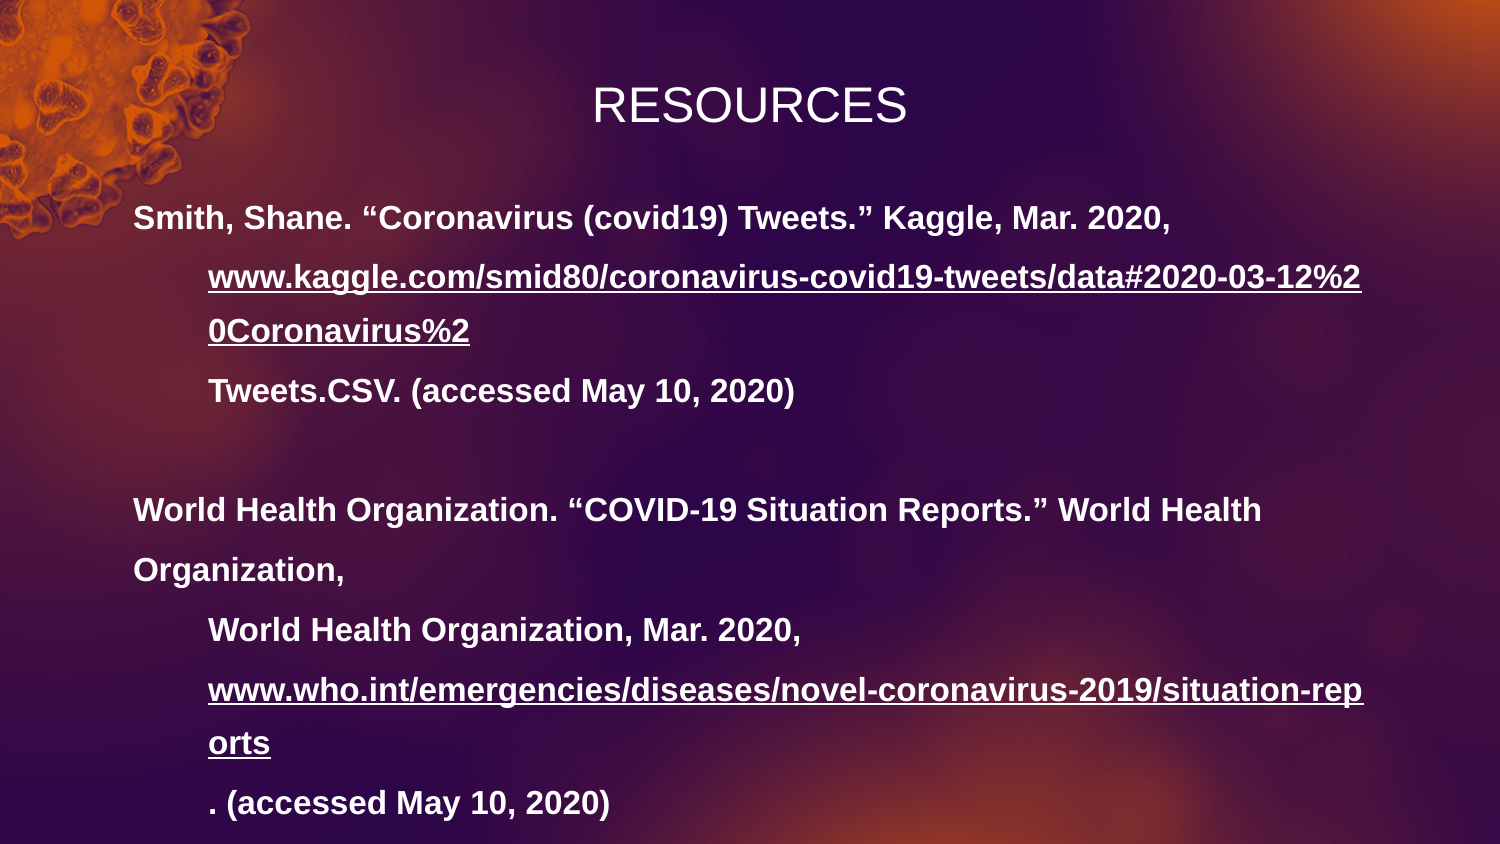

# RESOURCES
Smith, Shane. “Coronavirus (covid19) Tweets.” Kaggle, Mar. 2020,
www.kaggle.com/smid80/coronavirus-covid19-tweets/data#2020-03-12%20Coronavirus%2Tweets.CSV. (accessed May 10, 2020)

World Health Organization. “COVID-19 Situation Reports.” World Health Organization,
World Health Organization, Mar. 2020,    www.who.int/emergencies/diseases/novel-coronavirus-2019/situation-reports. (accessed May 10, 2020)